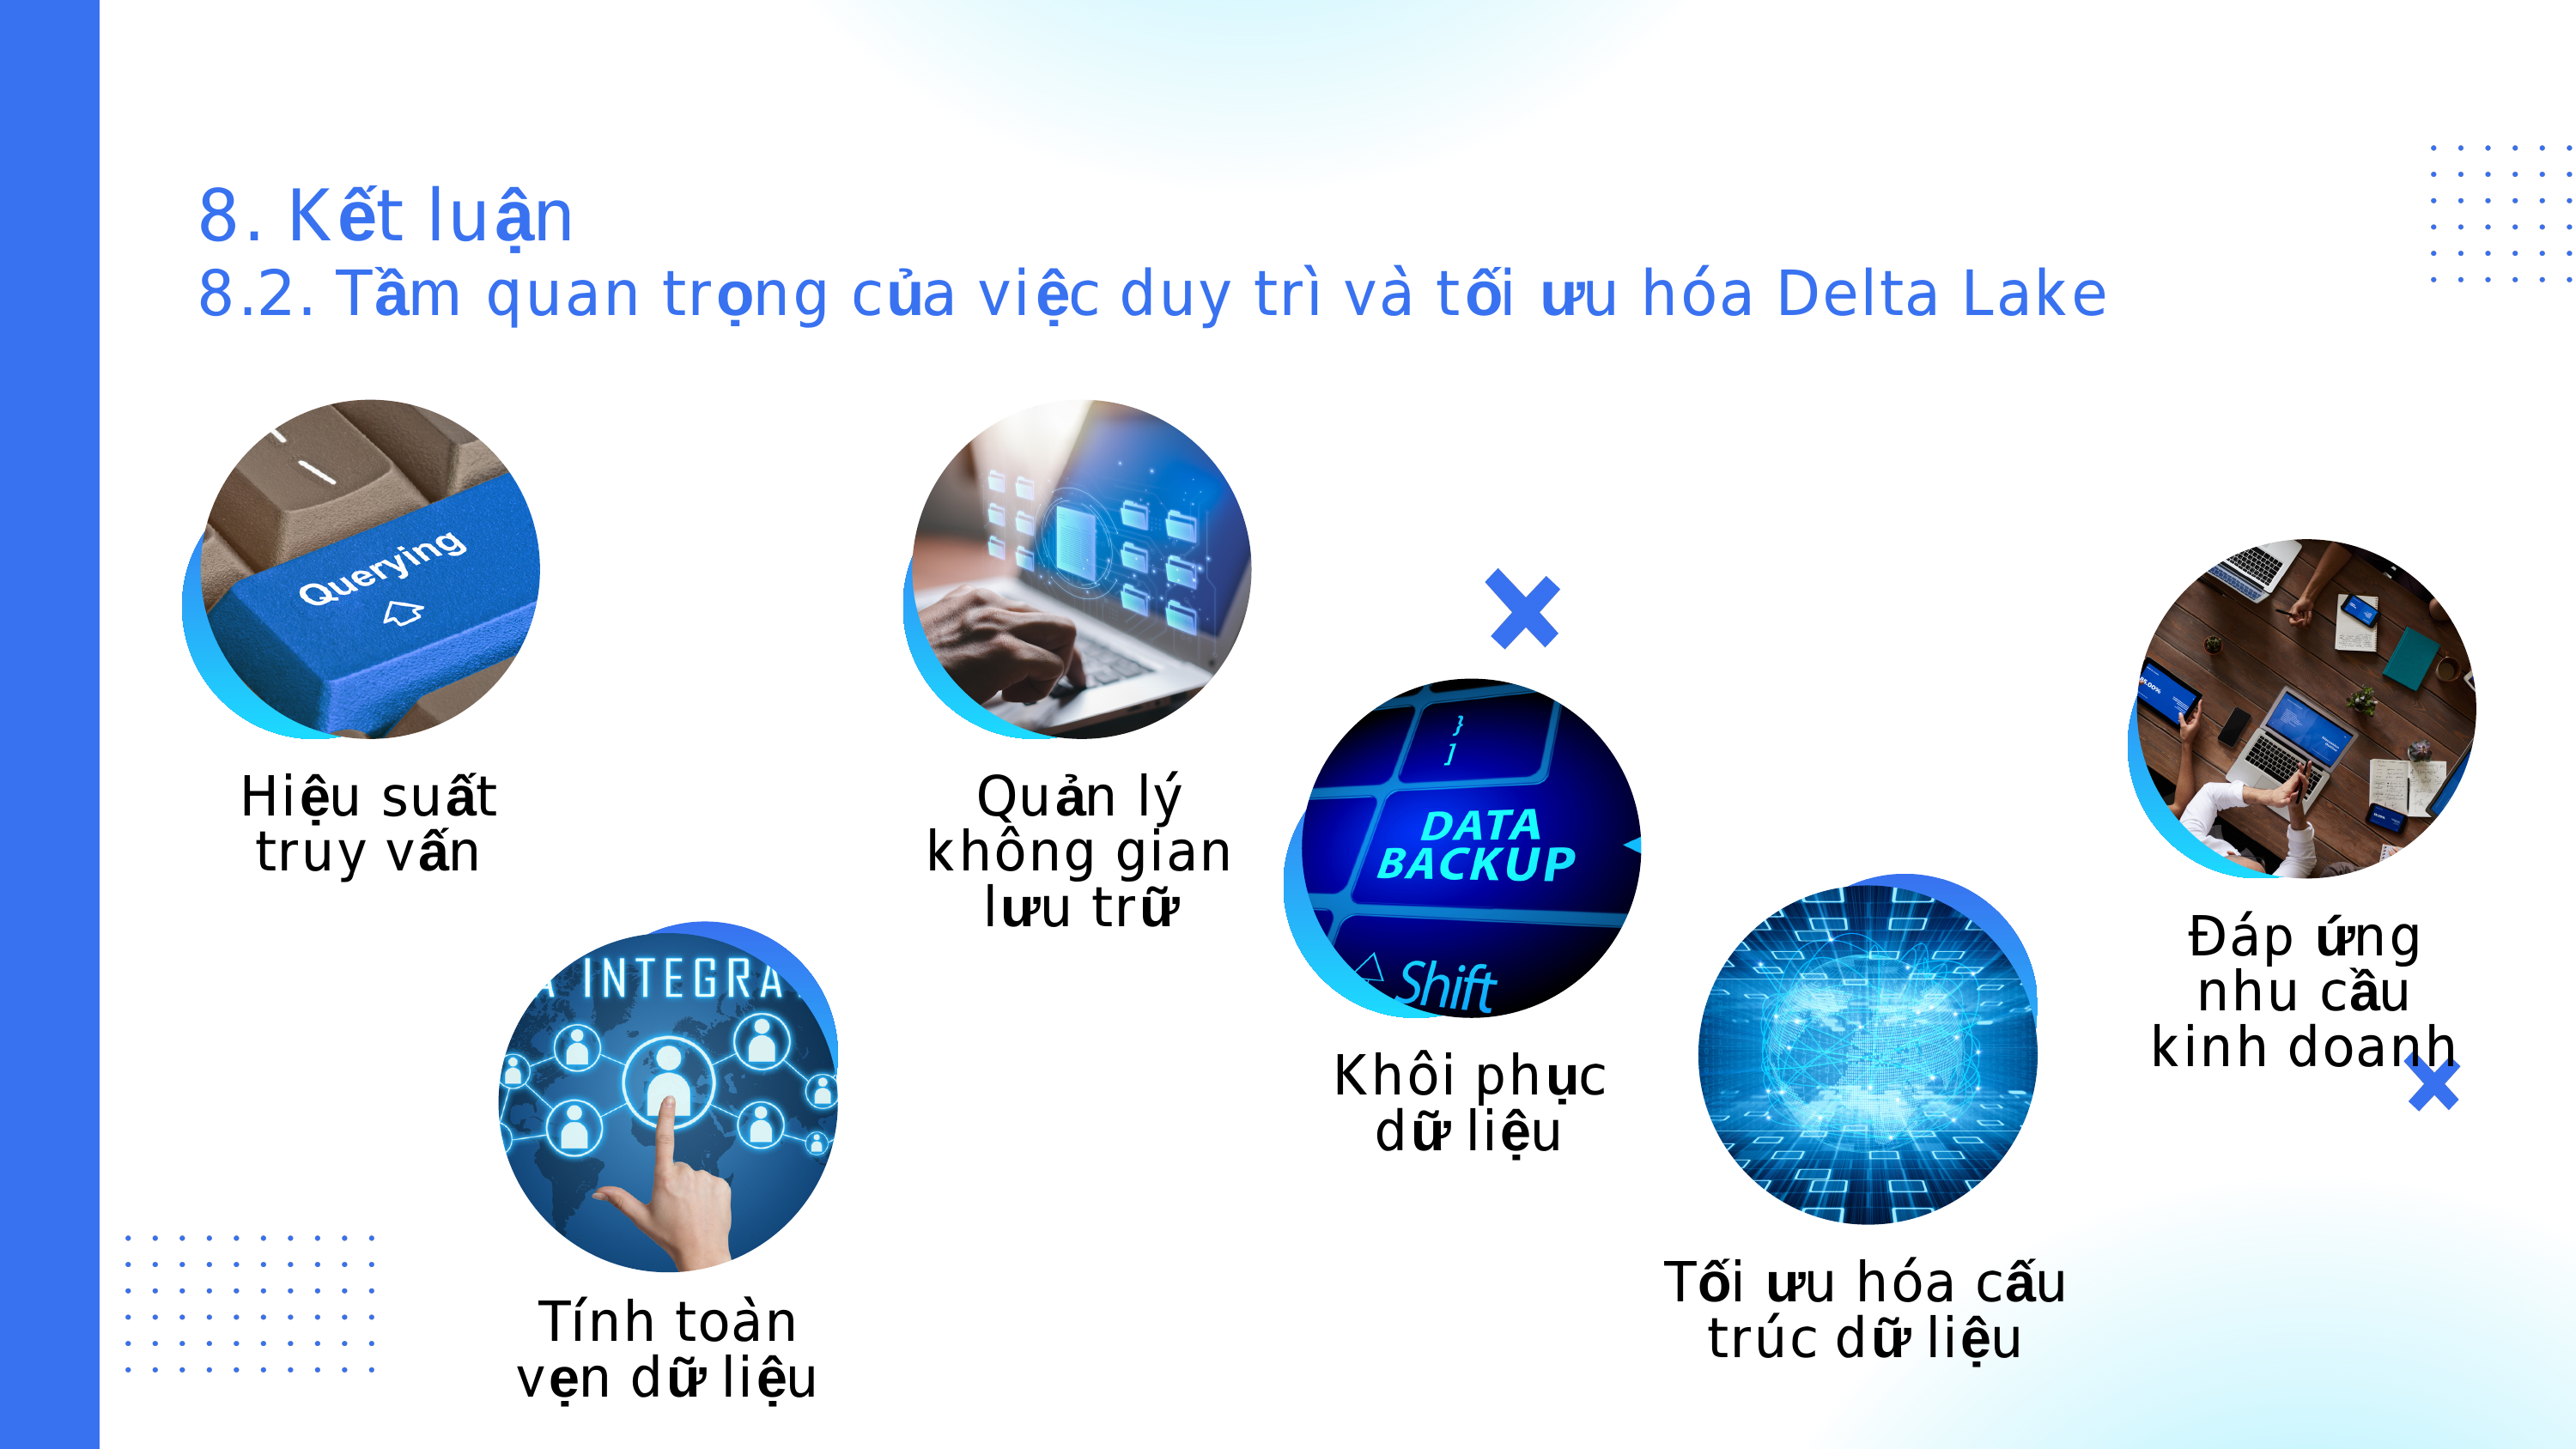

8. Kết luận
8.2. Tầm quan trọng của việc duy trì và tối ưu hóa Delta Lake

Hiệu suất truy vấn
Quản lý không gian lưu trữ

Đáp ứng nhu cầu kinh doanh

Khôi phục dữ liệu

Tối ưu hóa cấu trúc dữ liệu
Tính toàn vẹn dữ liệu